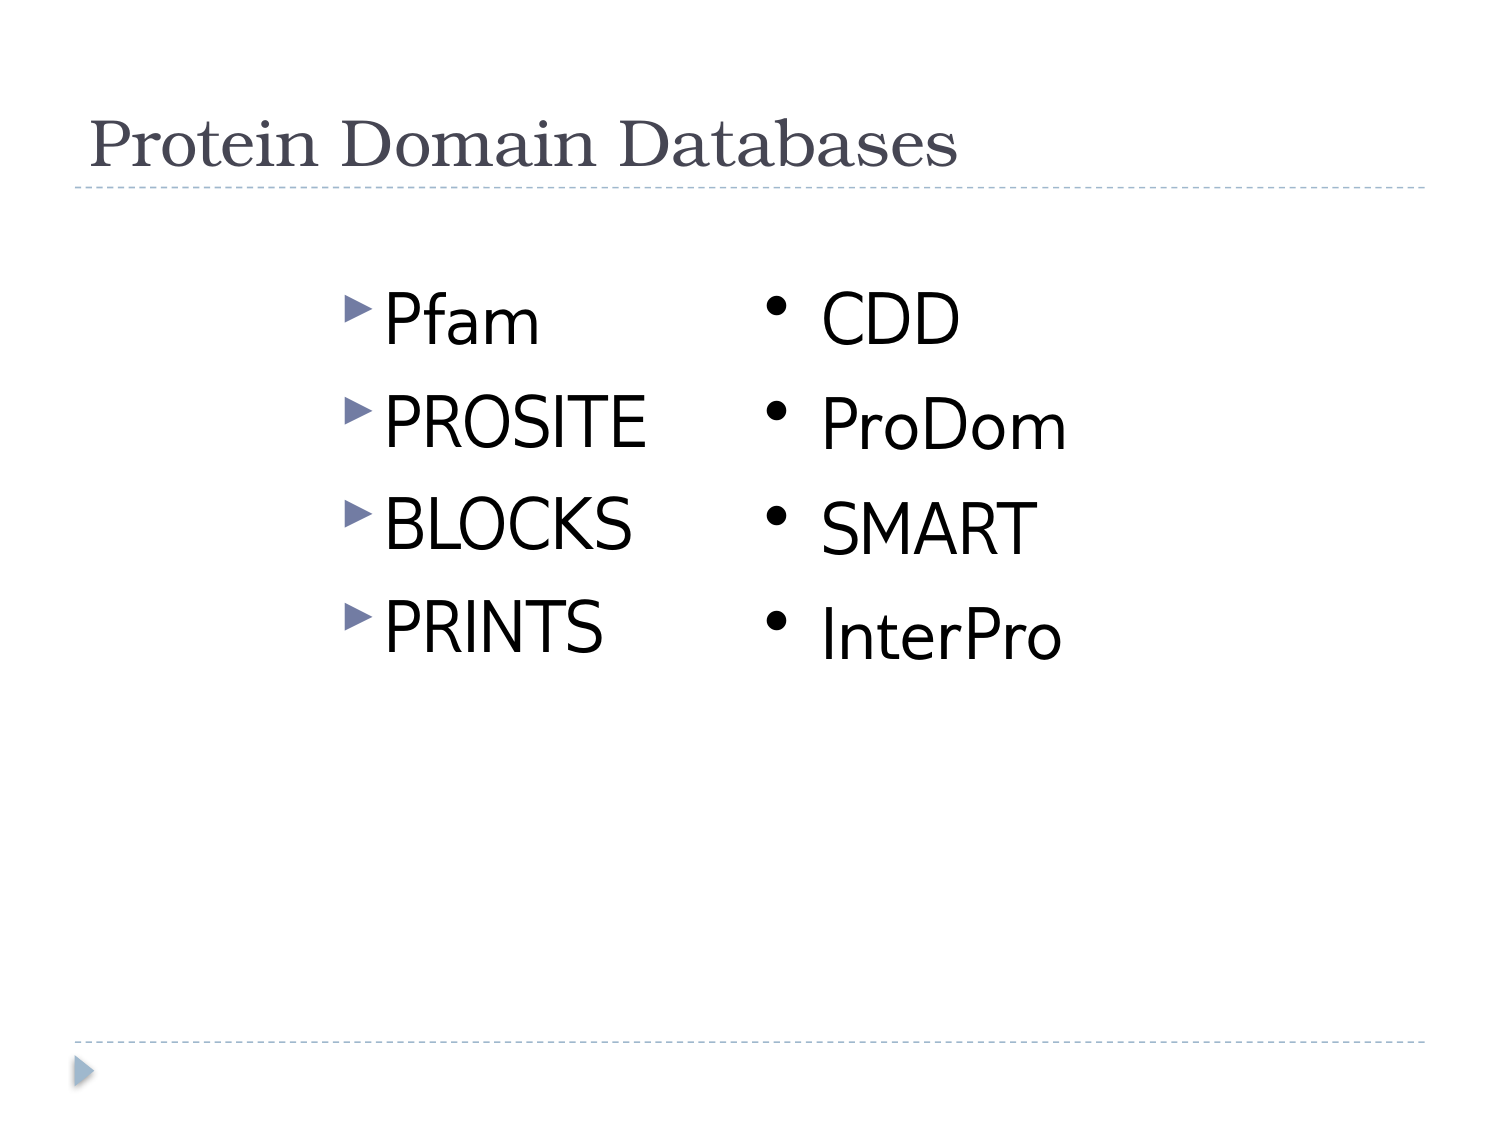

# Protein Domain Databases
Pfam
PROSITE
BLOCKS
PRINTS
CDD
ProDom
SMART
InterPro